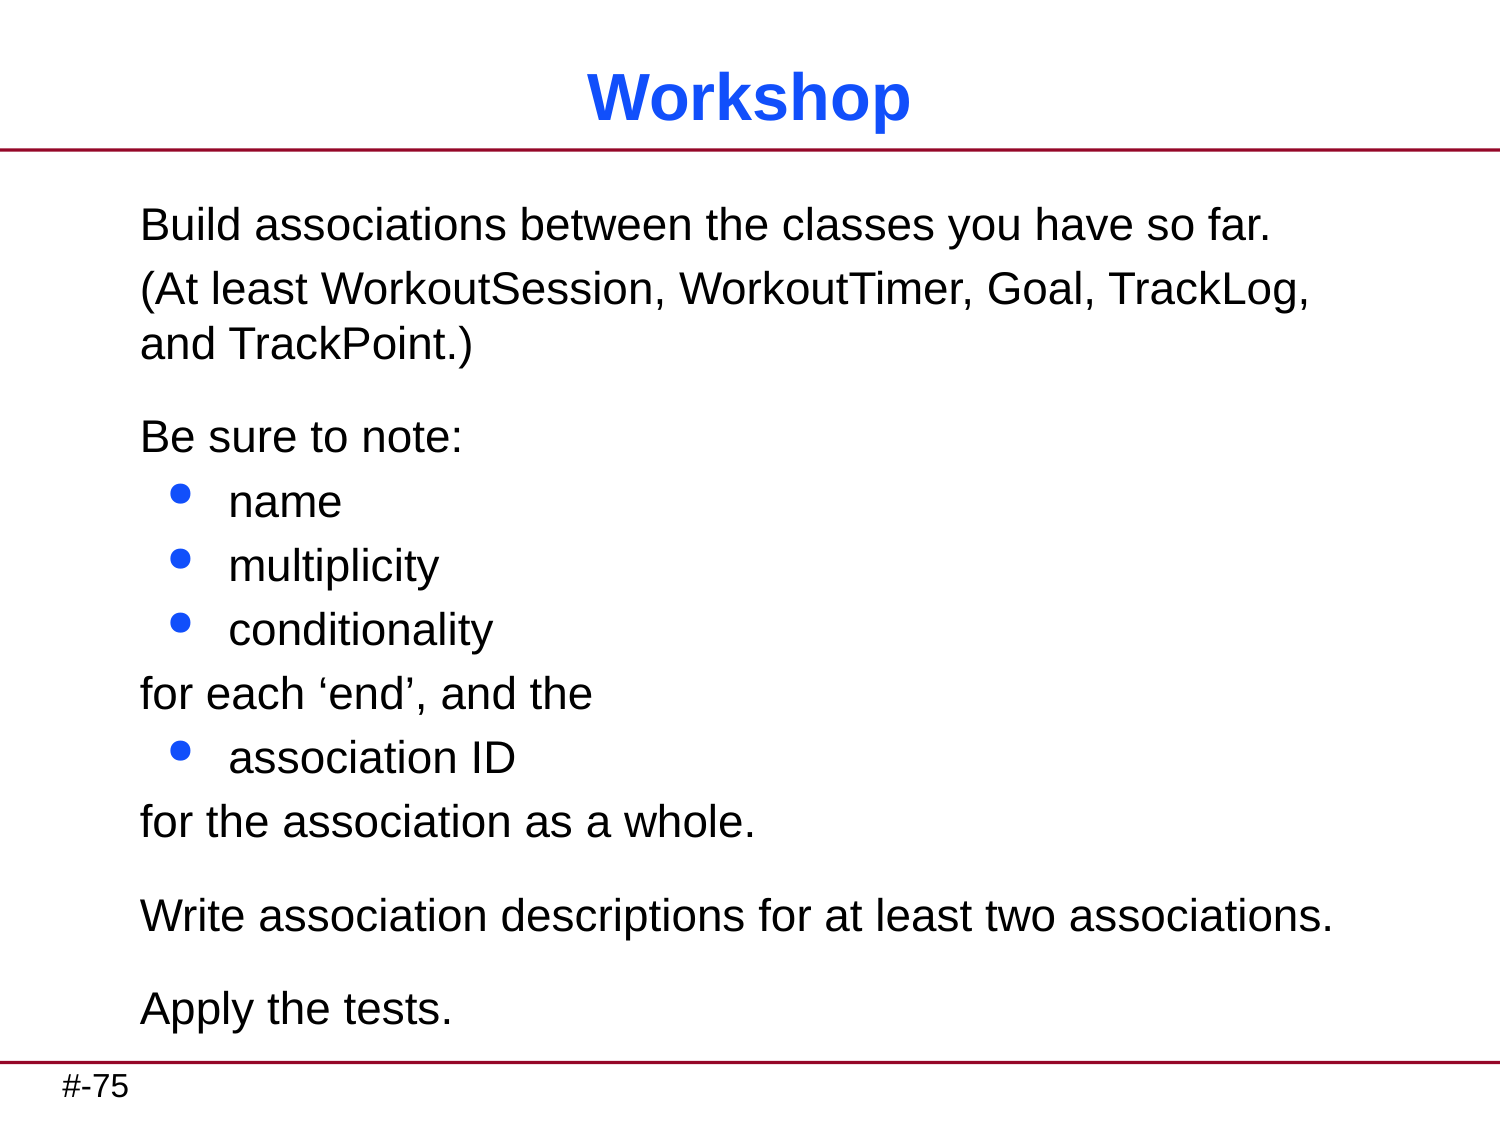

# Workshop
Build associations between the classes you have so far.
(At least WorkoutSession, WorkoutTimer, Goal, TrackLog, and TrackPoint.)

Be sure to note:
name
multiplicity
conditionality
for each ‘end’, and the
association ID
for the association as a whole.

Write association descriptions for at least two associations.

Apply the tests.